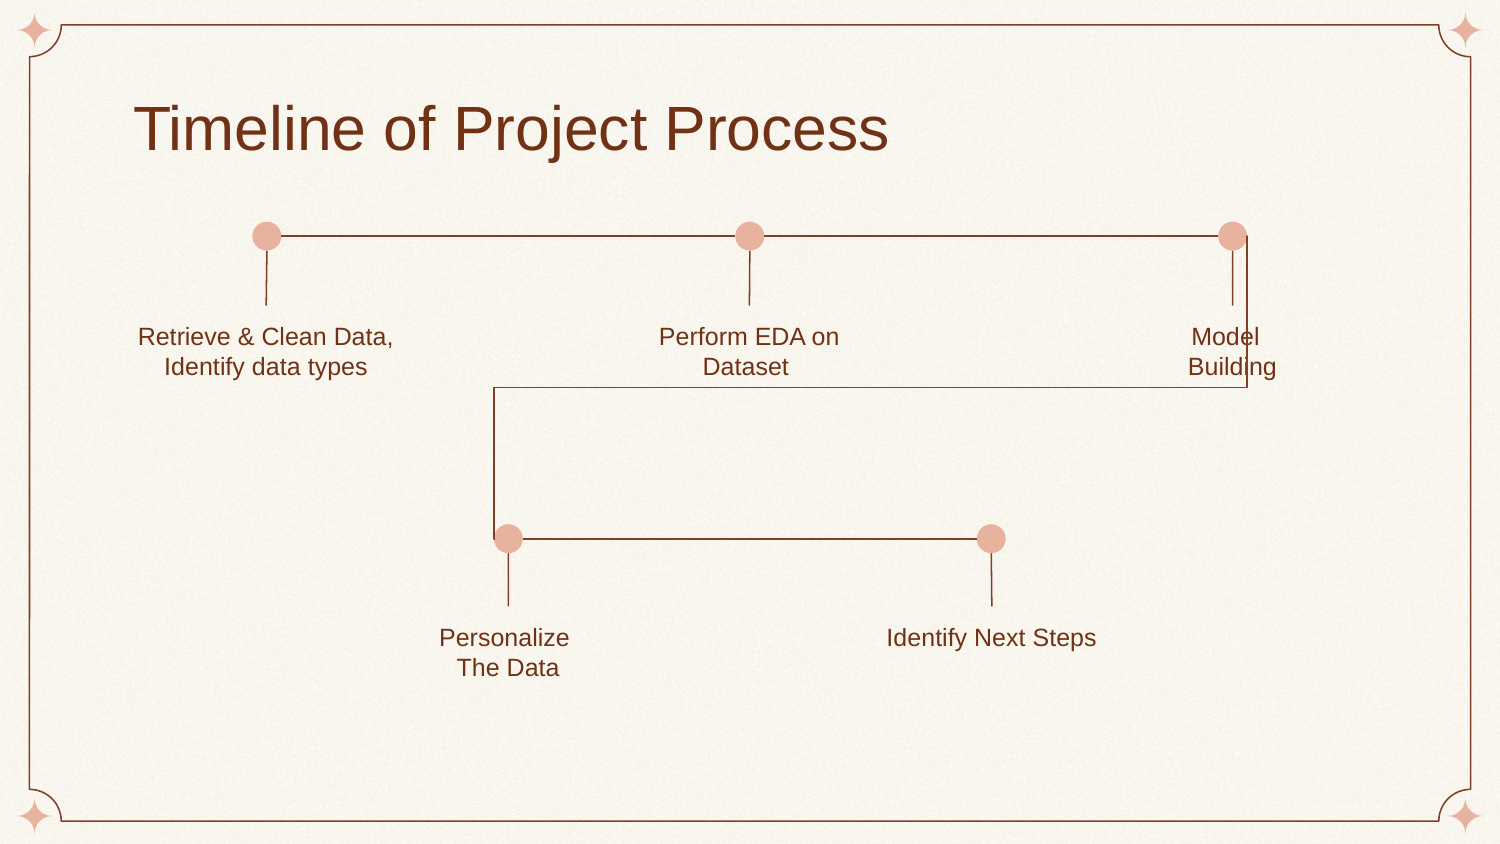

# Timeline of Project Process

Retrieve & Clean Data, Identify data types
Perform EDA on Dataset
Model
Building

Personalize
The Data
Identify Next Steps